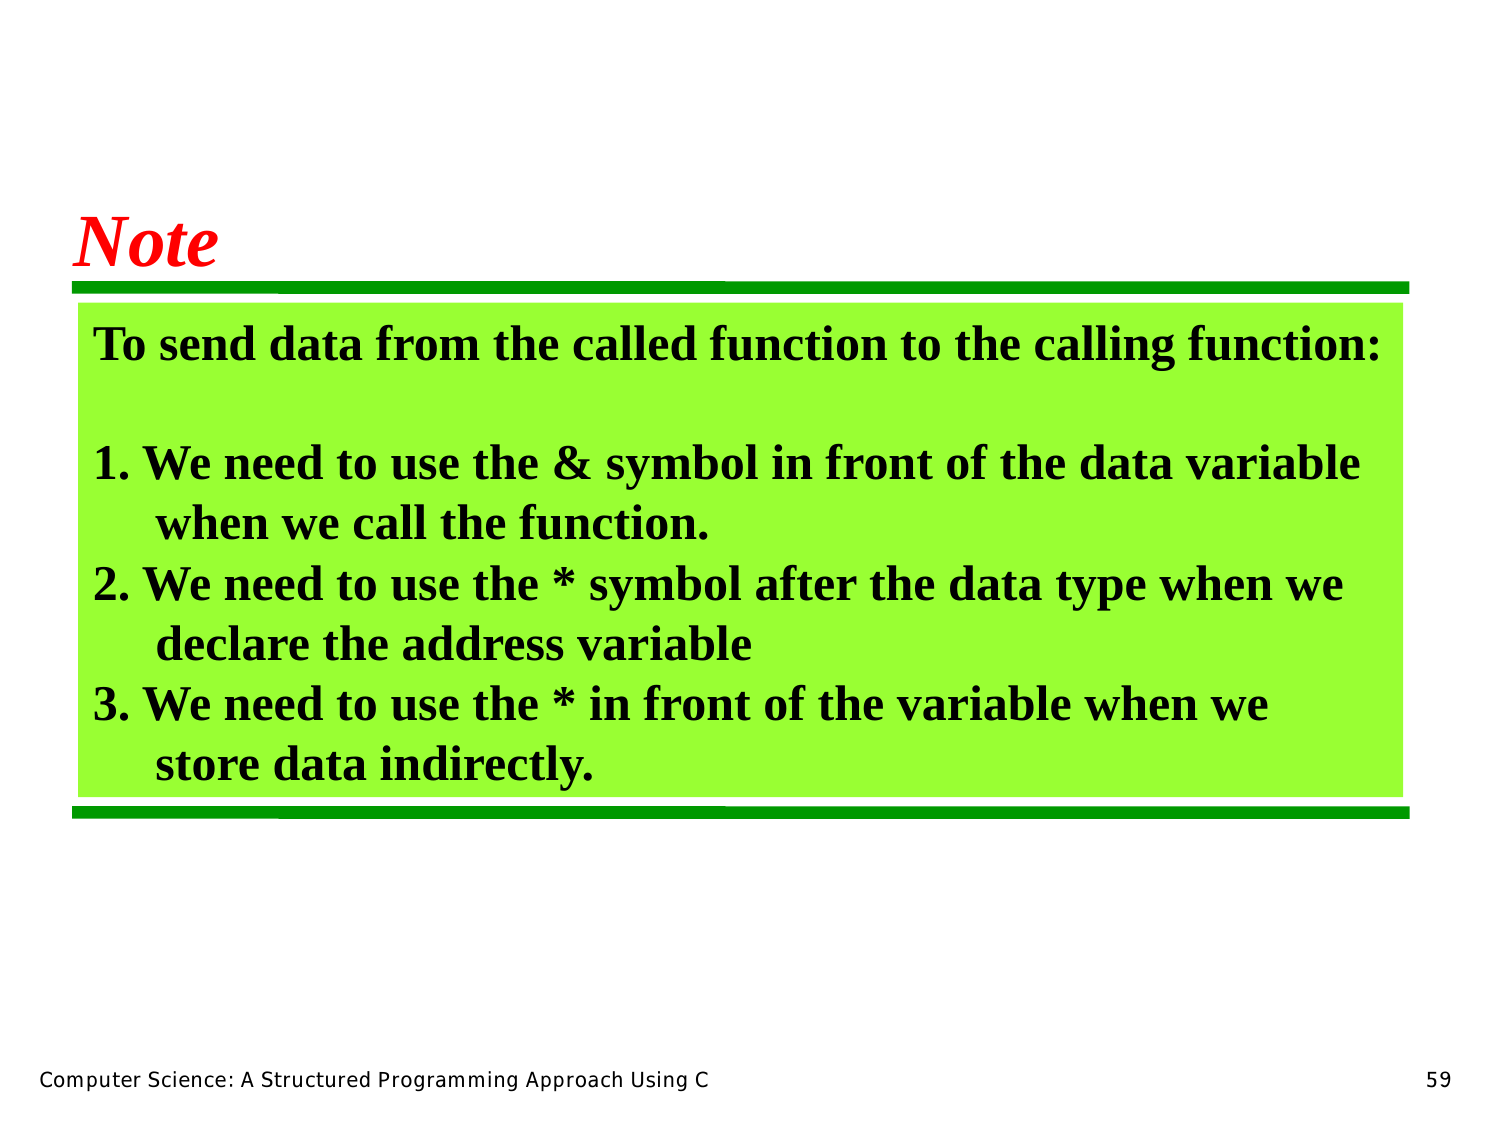

Note

To send data from the called function to the calling function:
1. We need to use the & symbol in front of the data variable
     when we call the function.
2. We need to use the * symbol after the data type when we
     declare the address variable
3. We need to use the * in front of the variable when we
     store data indirectly.

Computer Science: A Structured Programming Approach Using C
59